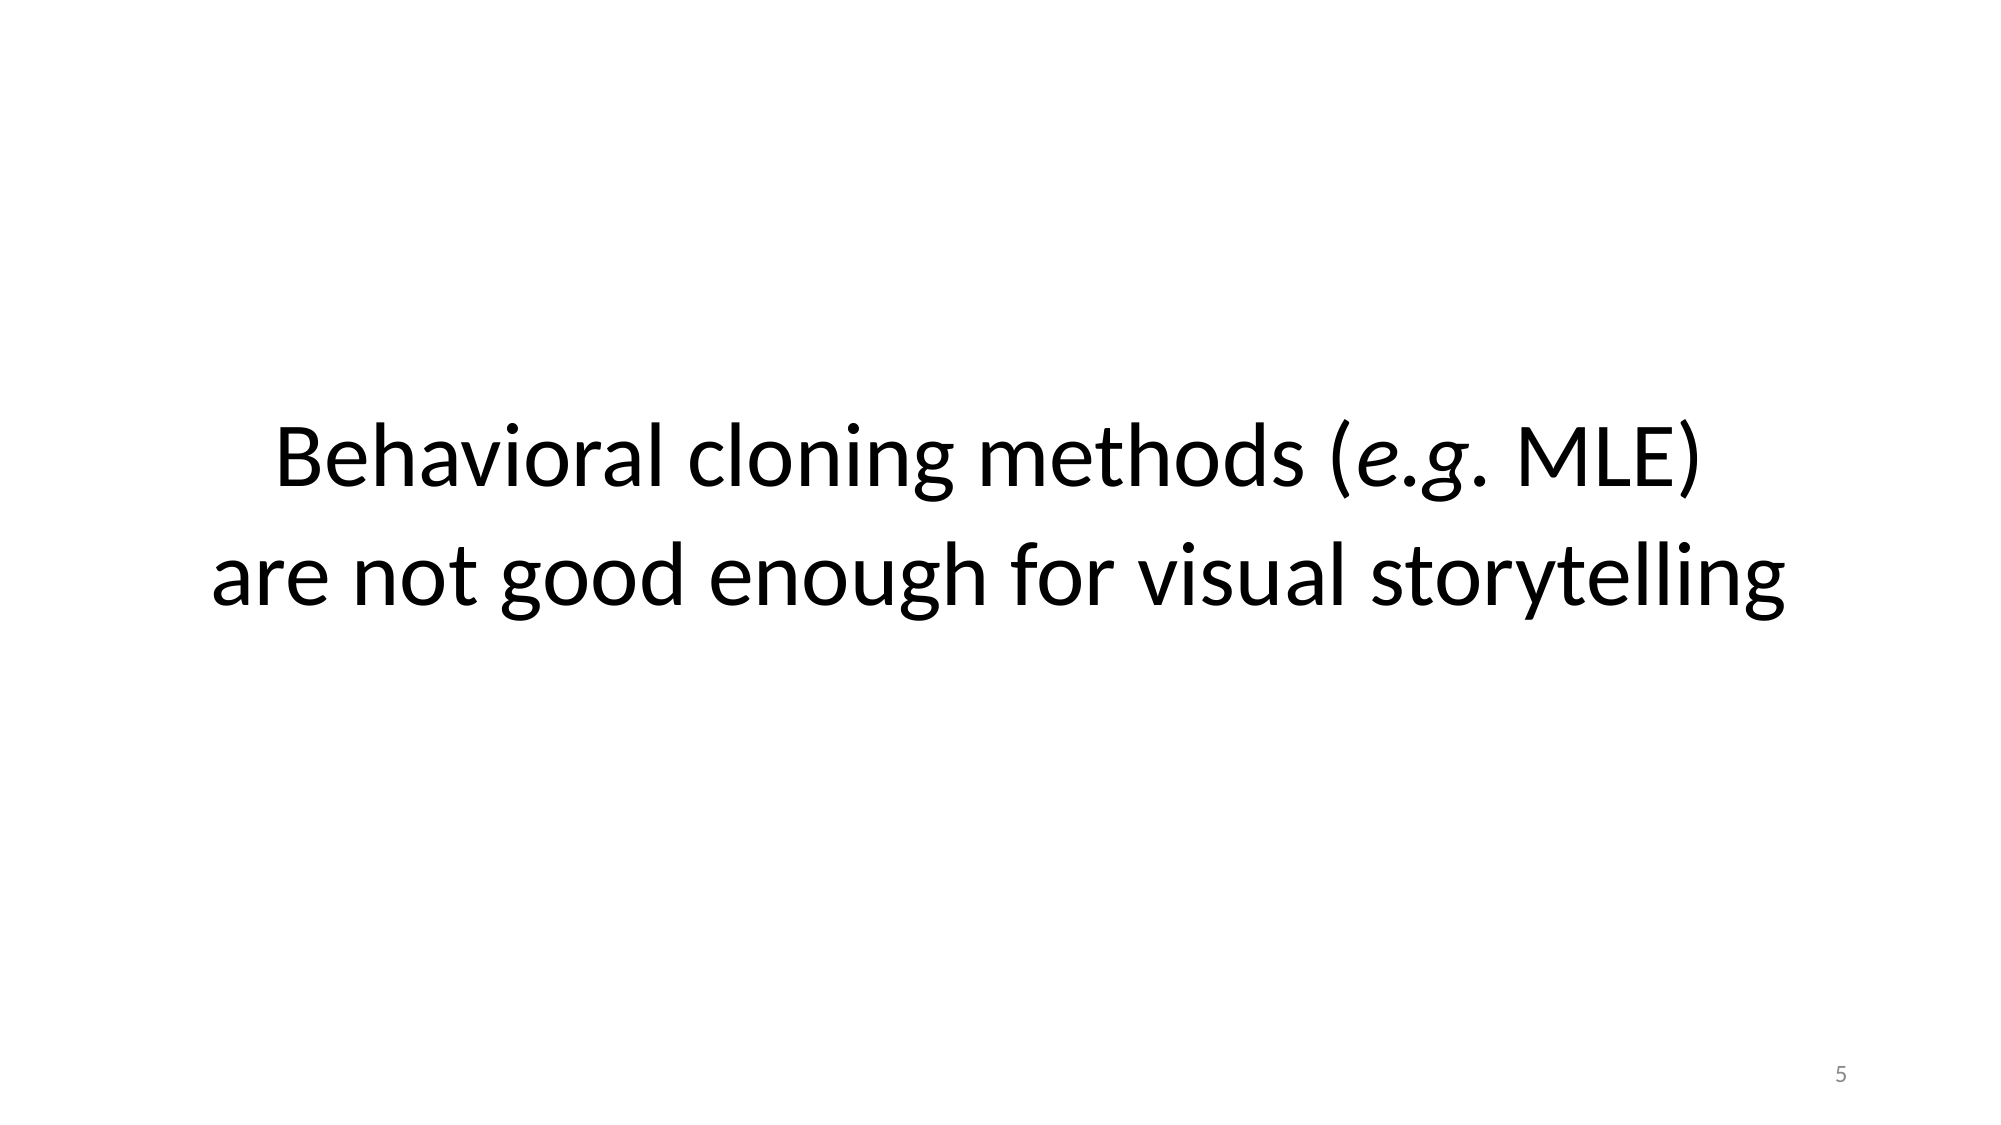

Behavioral cloning methods (e.g. MLE)
are not good enough for visual storytelling
5